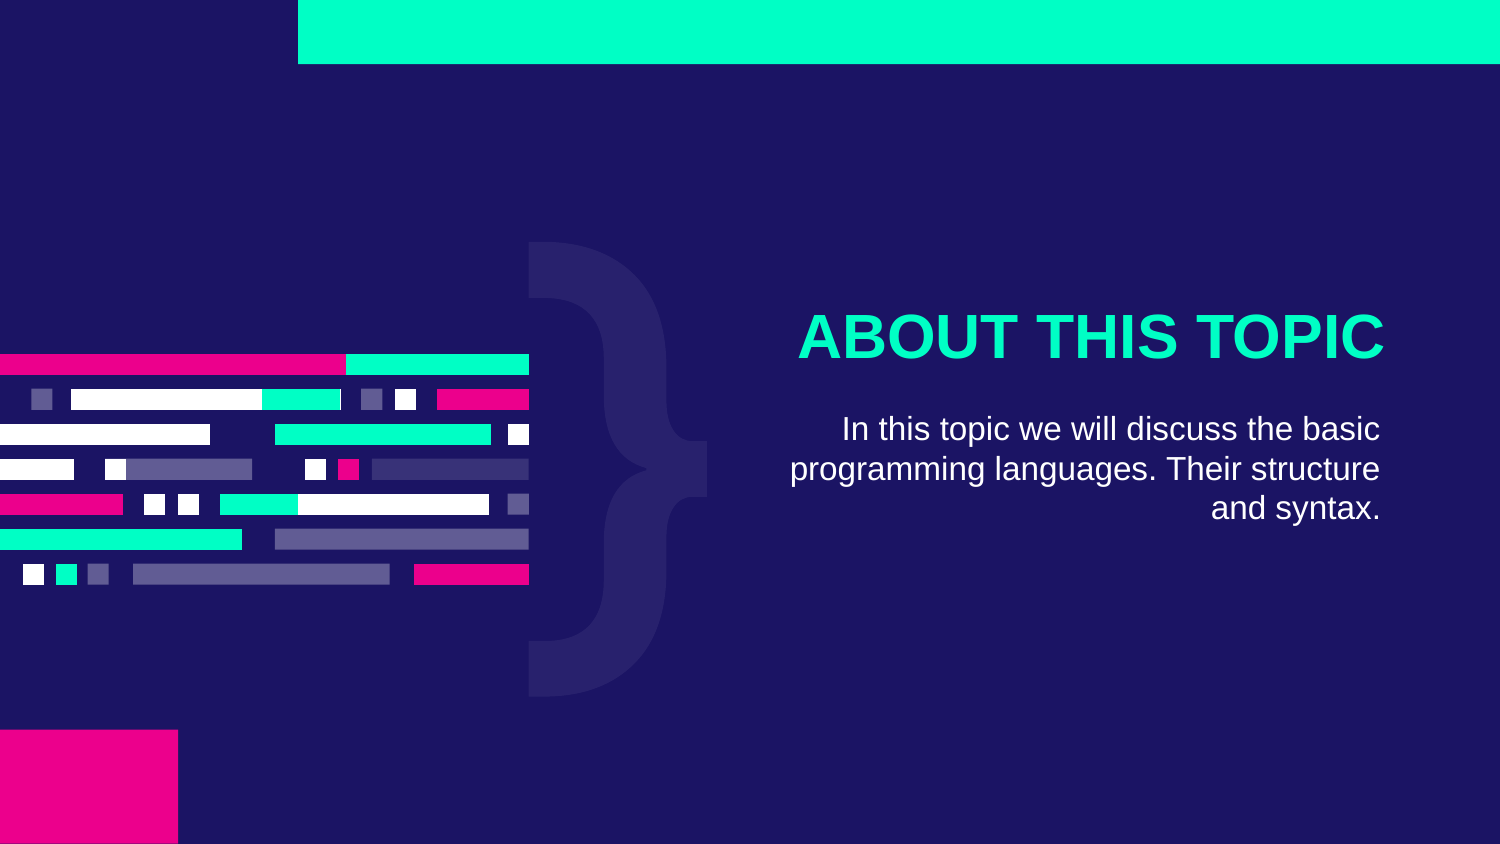

# ABOUT THIS TOPIC
In this topic we will discuss the basic programming languages. Their structure and syntax.